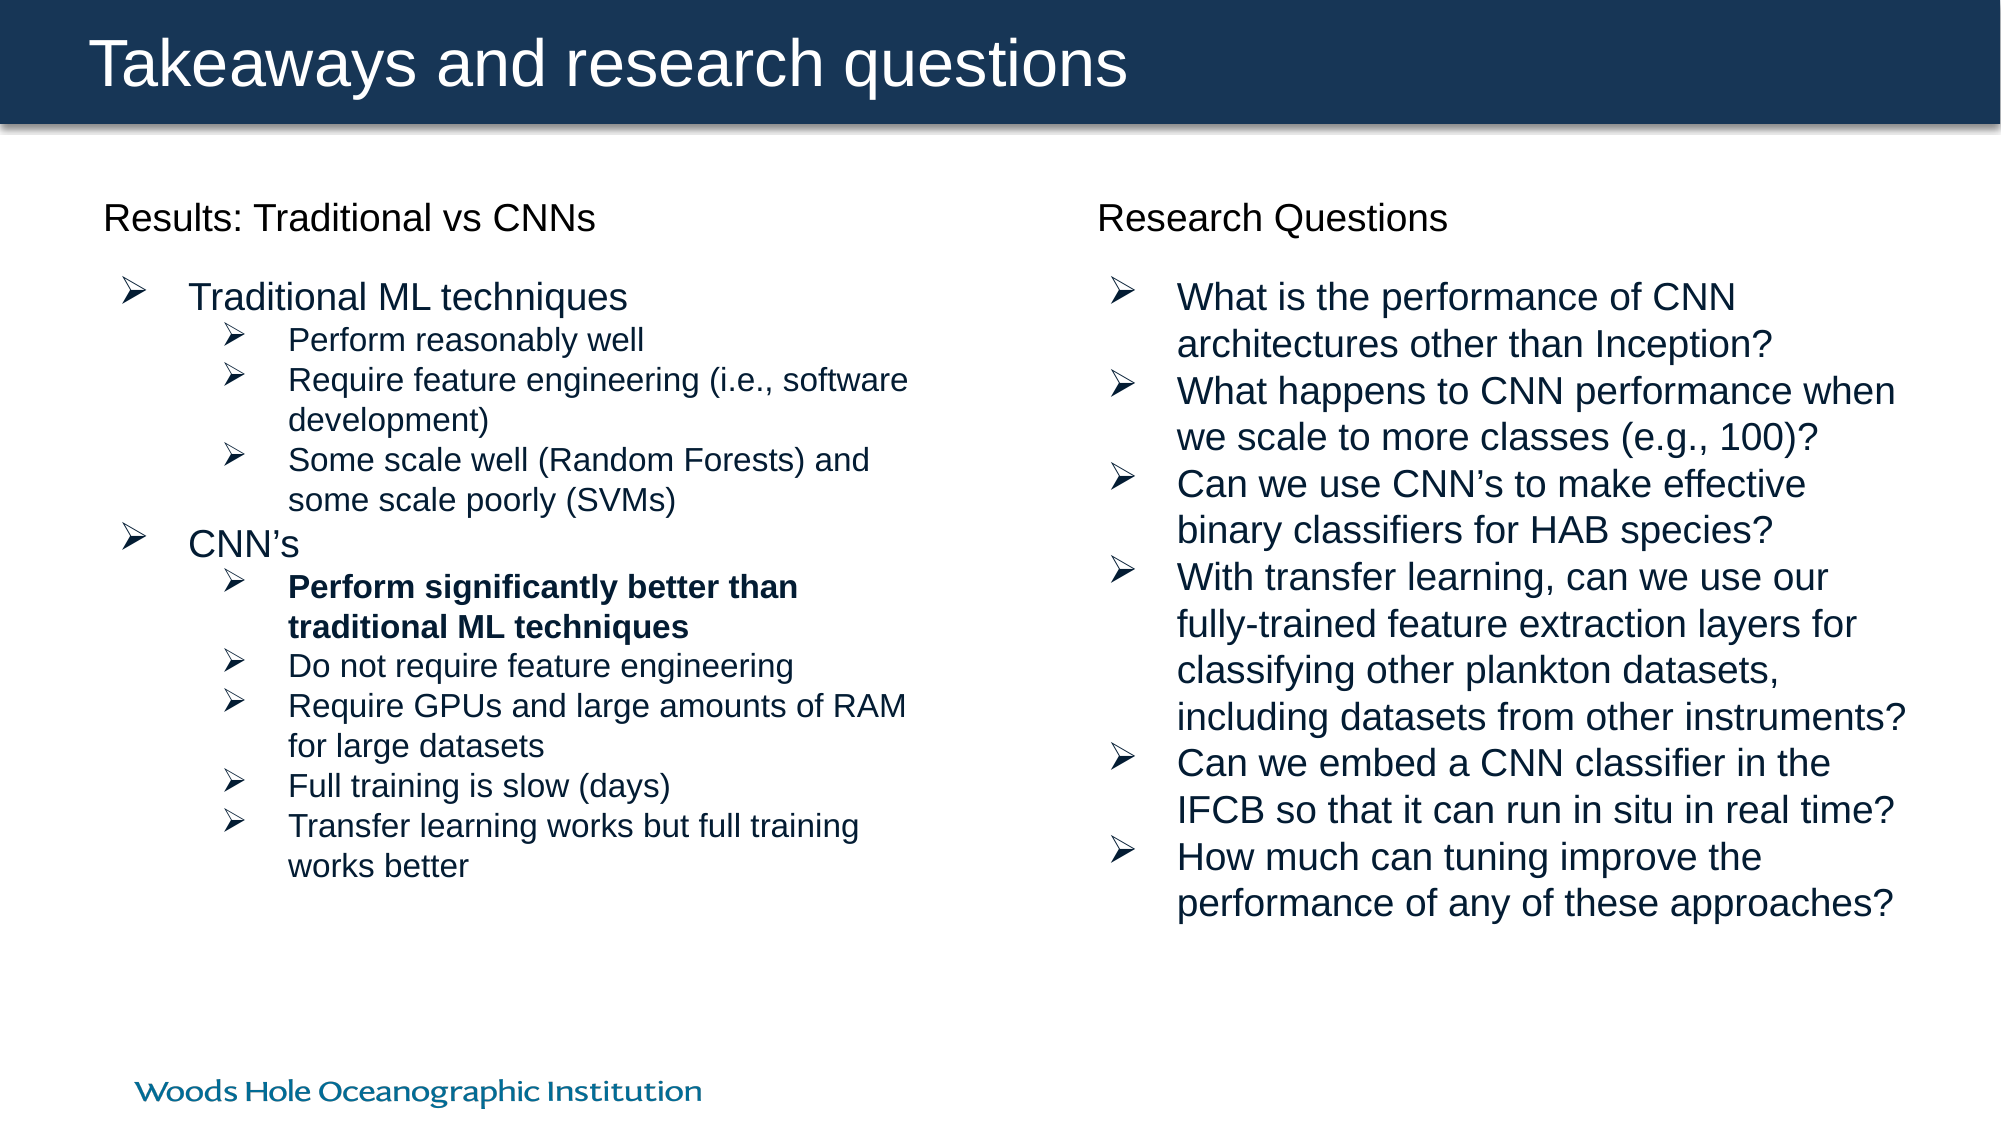

# Takeaways and research questions
Results: Traditional vs CNNs
Research Questions
Traditional ML techniques
Perform reasonably well
Require feature engineering (i.e., software development)
Some scale well (Random Forests) and some scale poorly (SVMs)
CNN’s
Perform significantly better than traditional ML techniques
Do not require feature engineering
Require GPUs and large amounts of RAM for large datasets
Full training is slow (days)
Transfer learning works but full training works better
What is the performance of CNN architectures other than Inception?
What happens to CNN performance when we scale to more classes (e.g., 100)?
Can we use CNN’s to make effective binary classifiers for HAB species?
With transfer learning, can we use our fully-trained feature extraction layers for classifying other plankton datasets, including datasets from other instruments?
Can we embed a CNN classifier in the IFCB so that it can run in situ in real time?
How much can tuning improve the performance of any of these approaches?